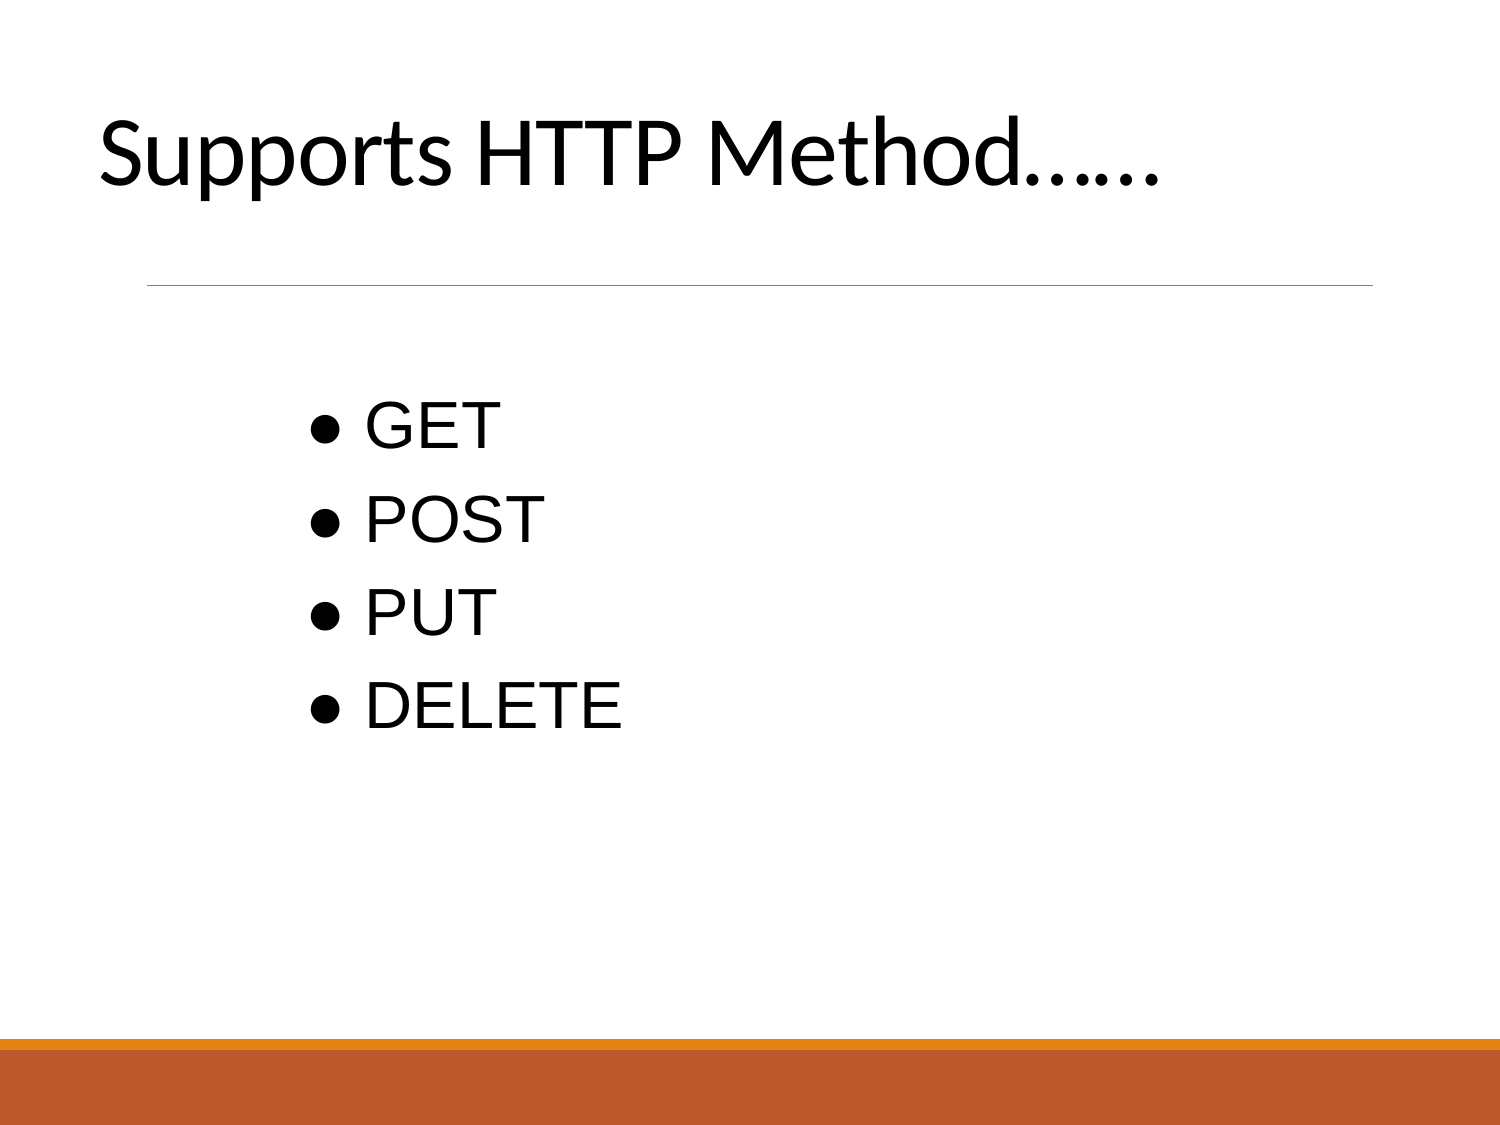

# Supports HTTP Method……
● GET
● POST
● PUT
● DELETE